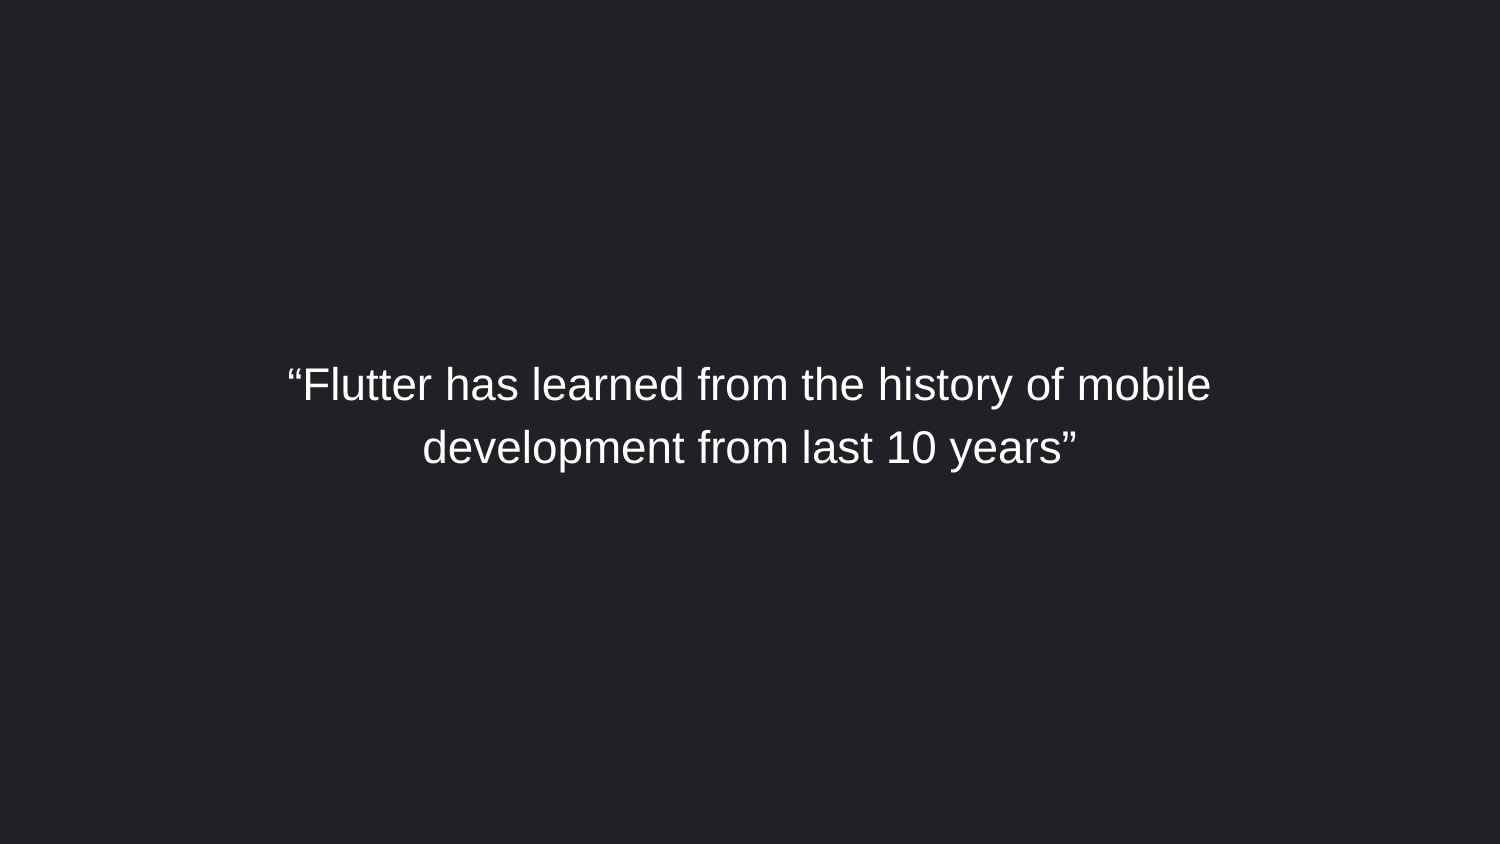

# “Flutter has learned from the history of mobile development from last 10 years”